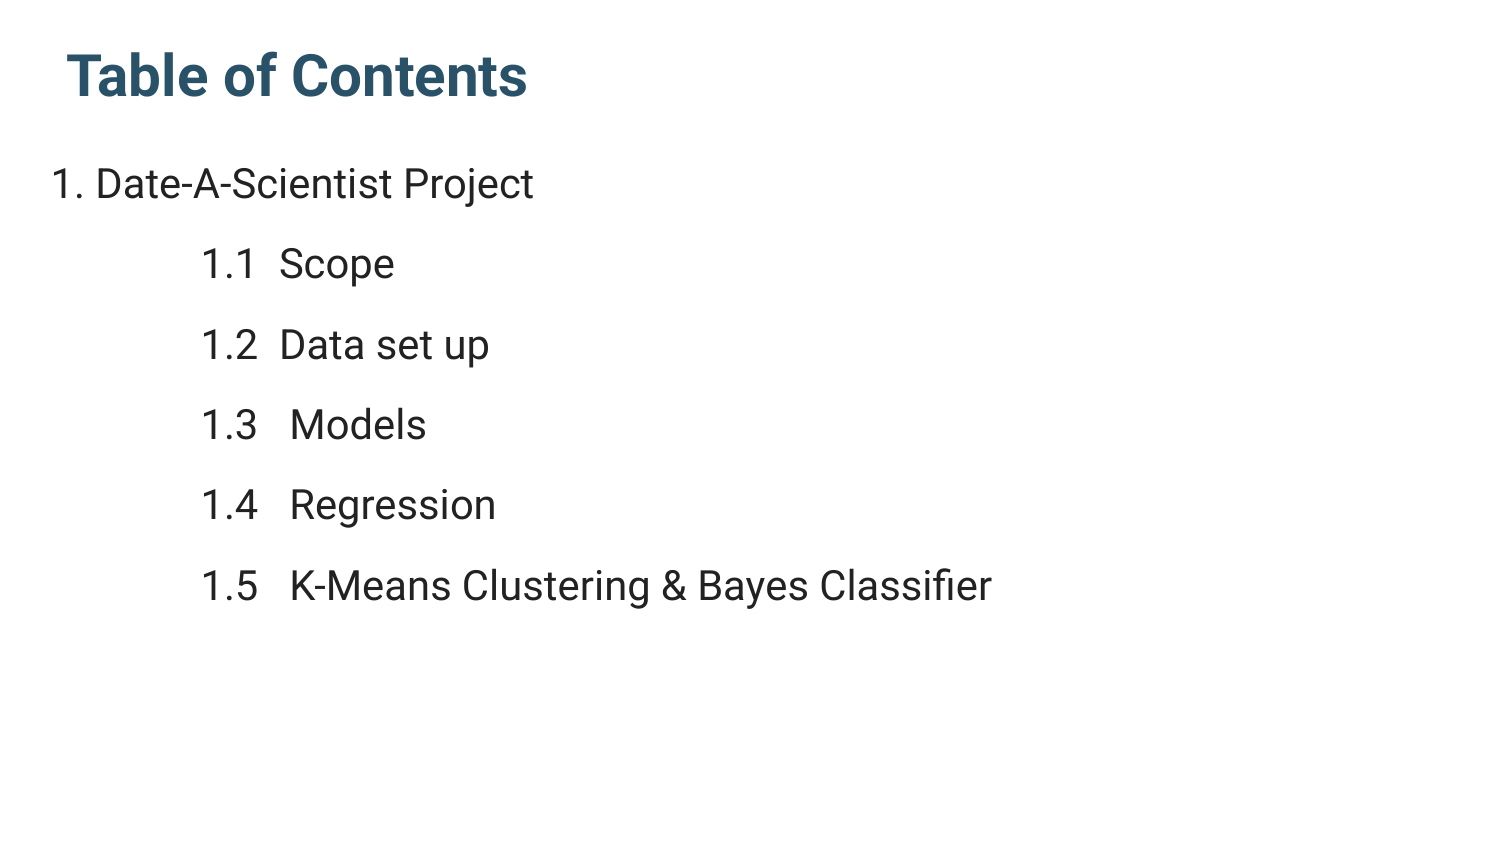

# Table of Contents
1. Date-A-Scientist Project
	1.1  Scope
	1.2  Data set up
	1.3   Models
	1.4   Regression
	1.5   K-Means Clustering & Bayes Classifier